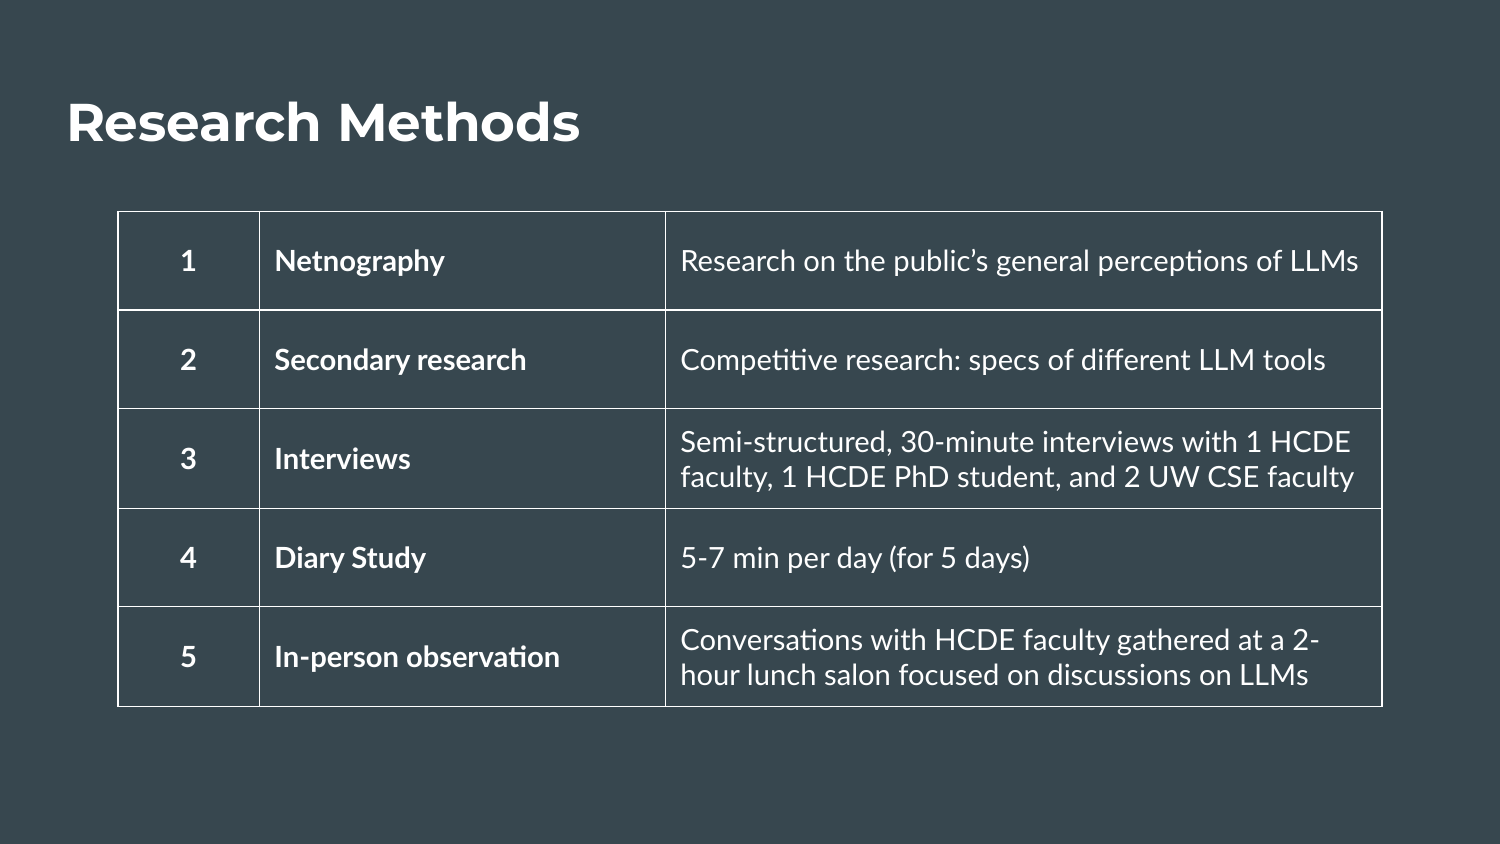

# Research Methods
| 1 | Netnography | Research on the public’s general perceptions of LLMs |
| --- | --- | --- |
| 2 | Secondary research | Competitive research: specs of different LLM tools |
| 3 | Interviews | Semi-structured, 30-minute interviews with 1 HCDE faculty, 1 HCDE PhD student, and 2 UW CSE faculty |
| 4 | Diary Study | 5-7 min per day (for 5 days) |
| 5 | In-person observation | Conversations with HCDE faculty gathered at a 2-hour lunch salon focused on discussions on LLMs |